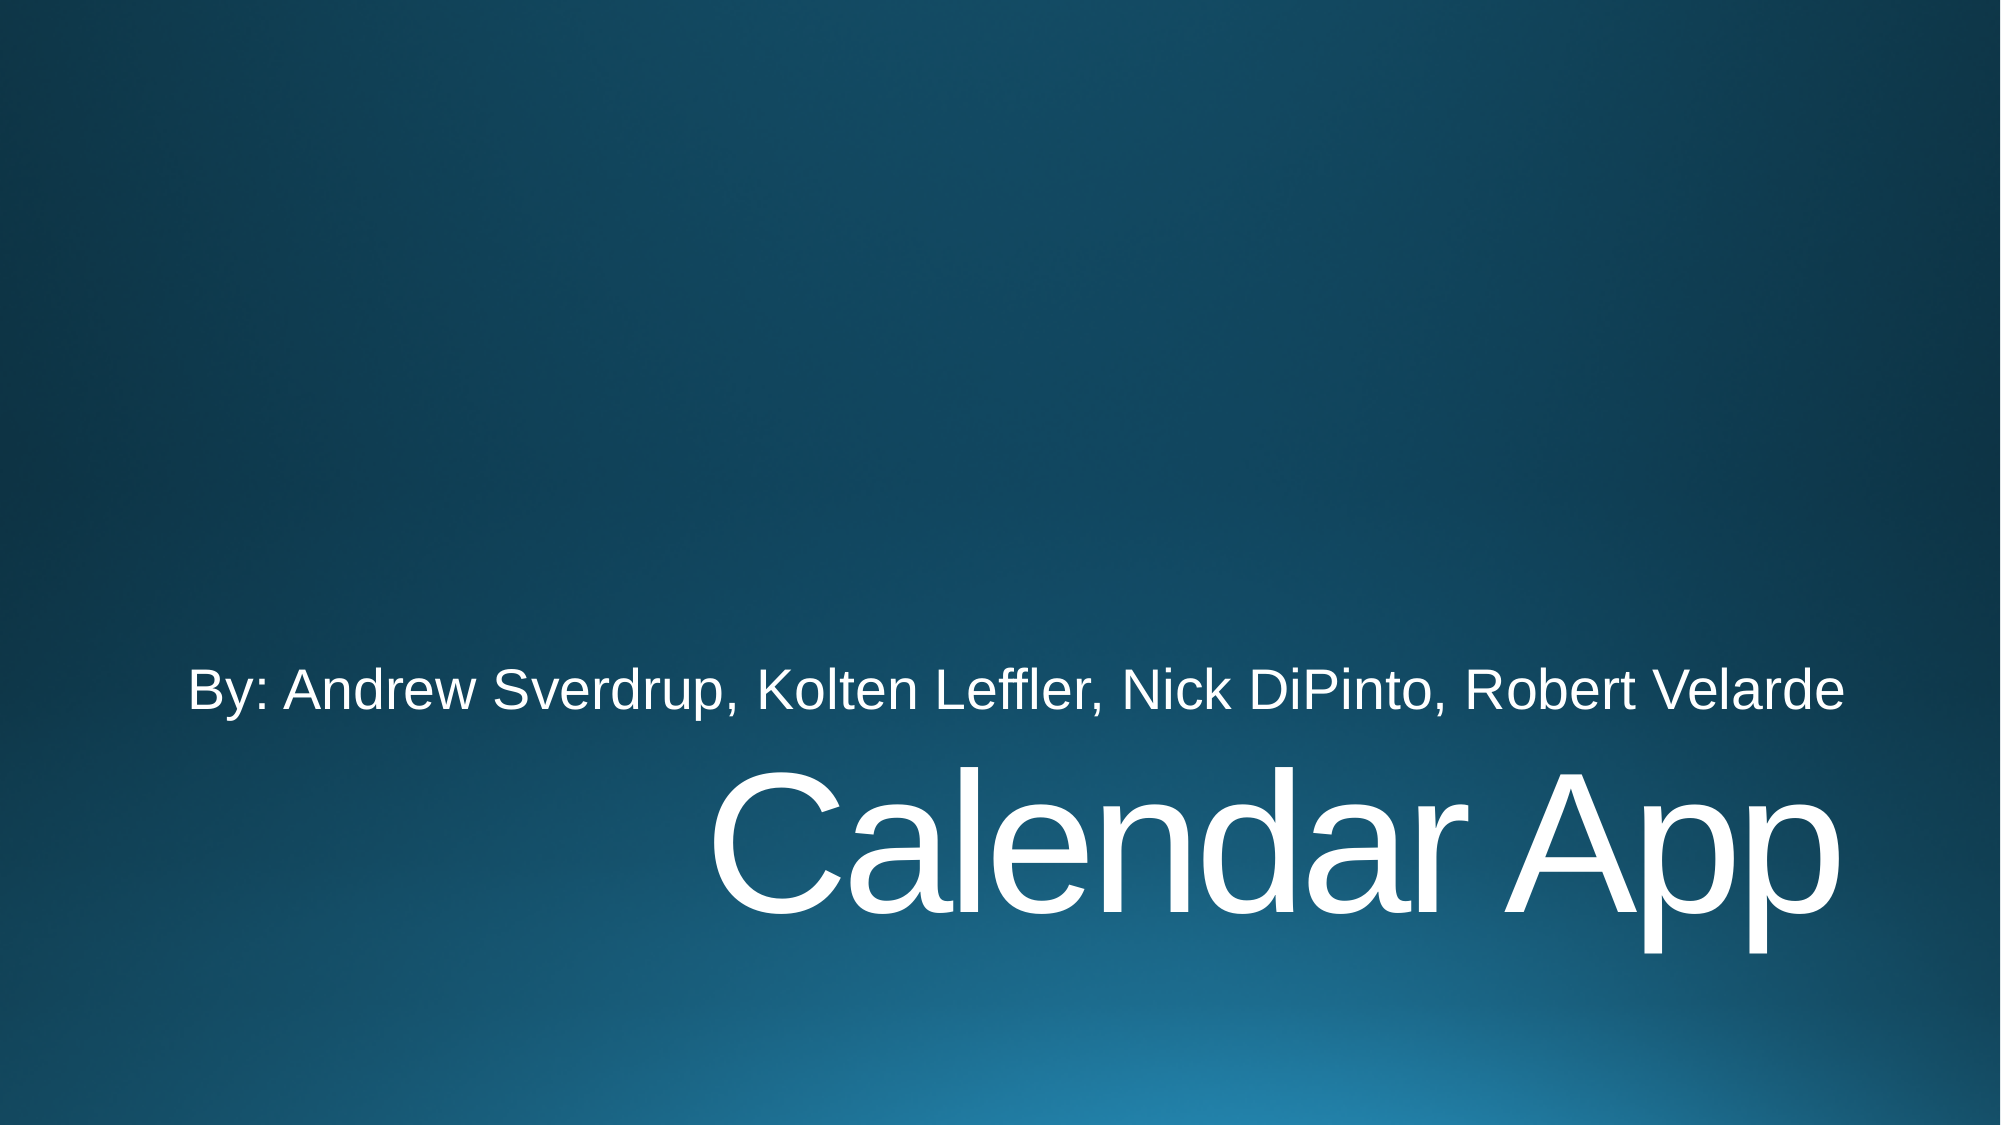

By: Andrew Sverdrup, Kolten Leffler, Nick DiPinto, Robert Velarde
# Calendar App